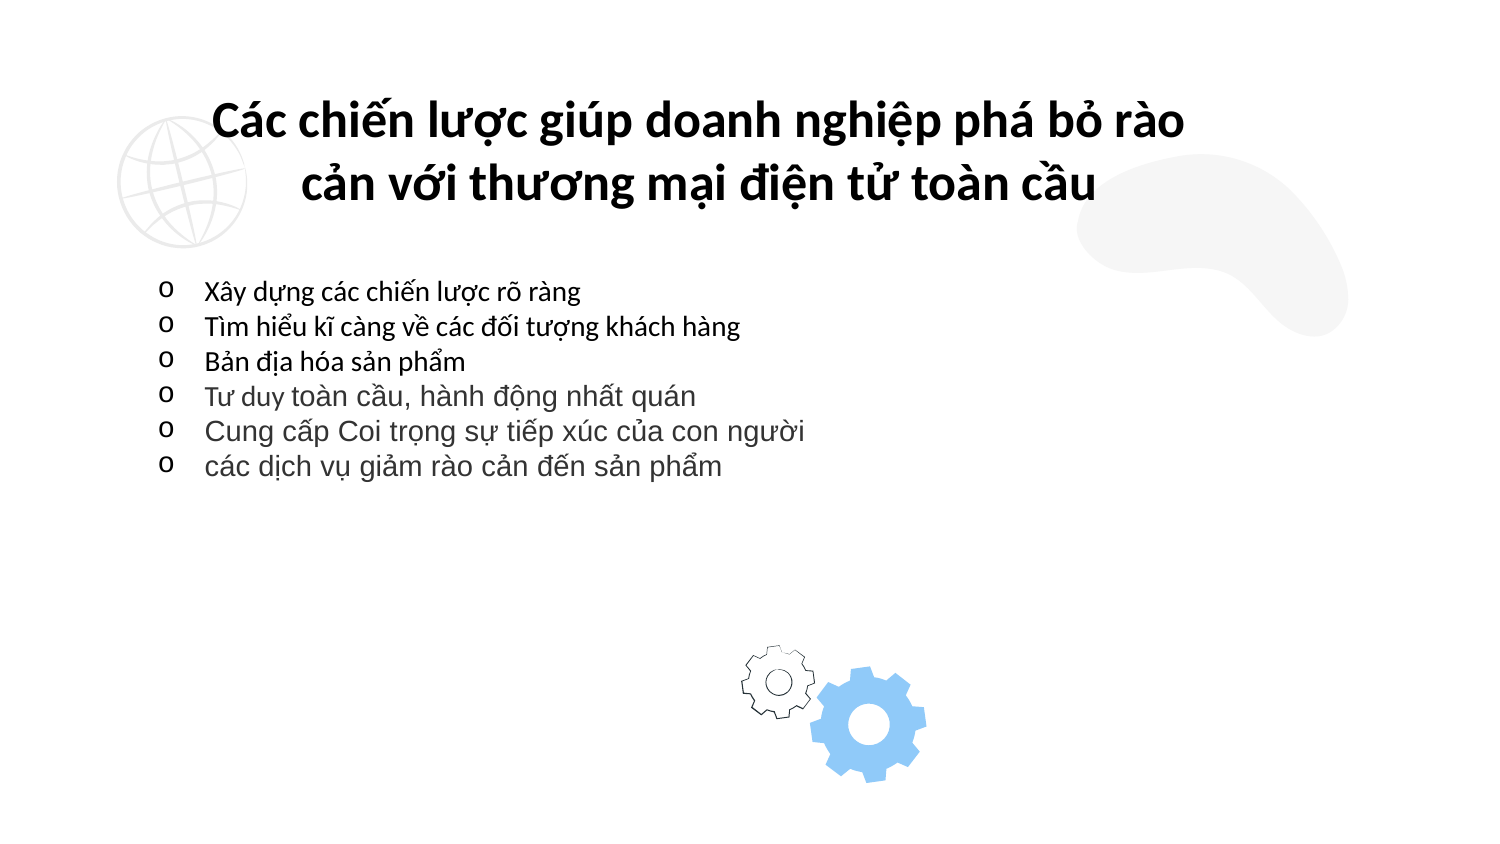

Các chiến lược giúp doanh nghiệp phá bỏ rào cản với thương mại điện tử toàn cầu
Xây dựng các chiến lược rõ ràng
Tìm hiểu kĩ càng về các đối tượng khách hàng
Bản địa hóa sản phẩm
Tư duy toàn cầu, hành động nhất quán
Cung cấp Coi trọng sự tiếp xúc của con người
các dịch vụ giảm rào cản đến sản phẩm